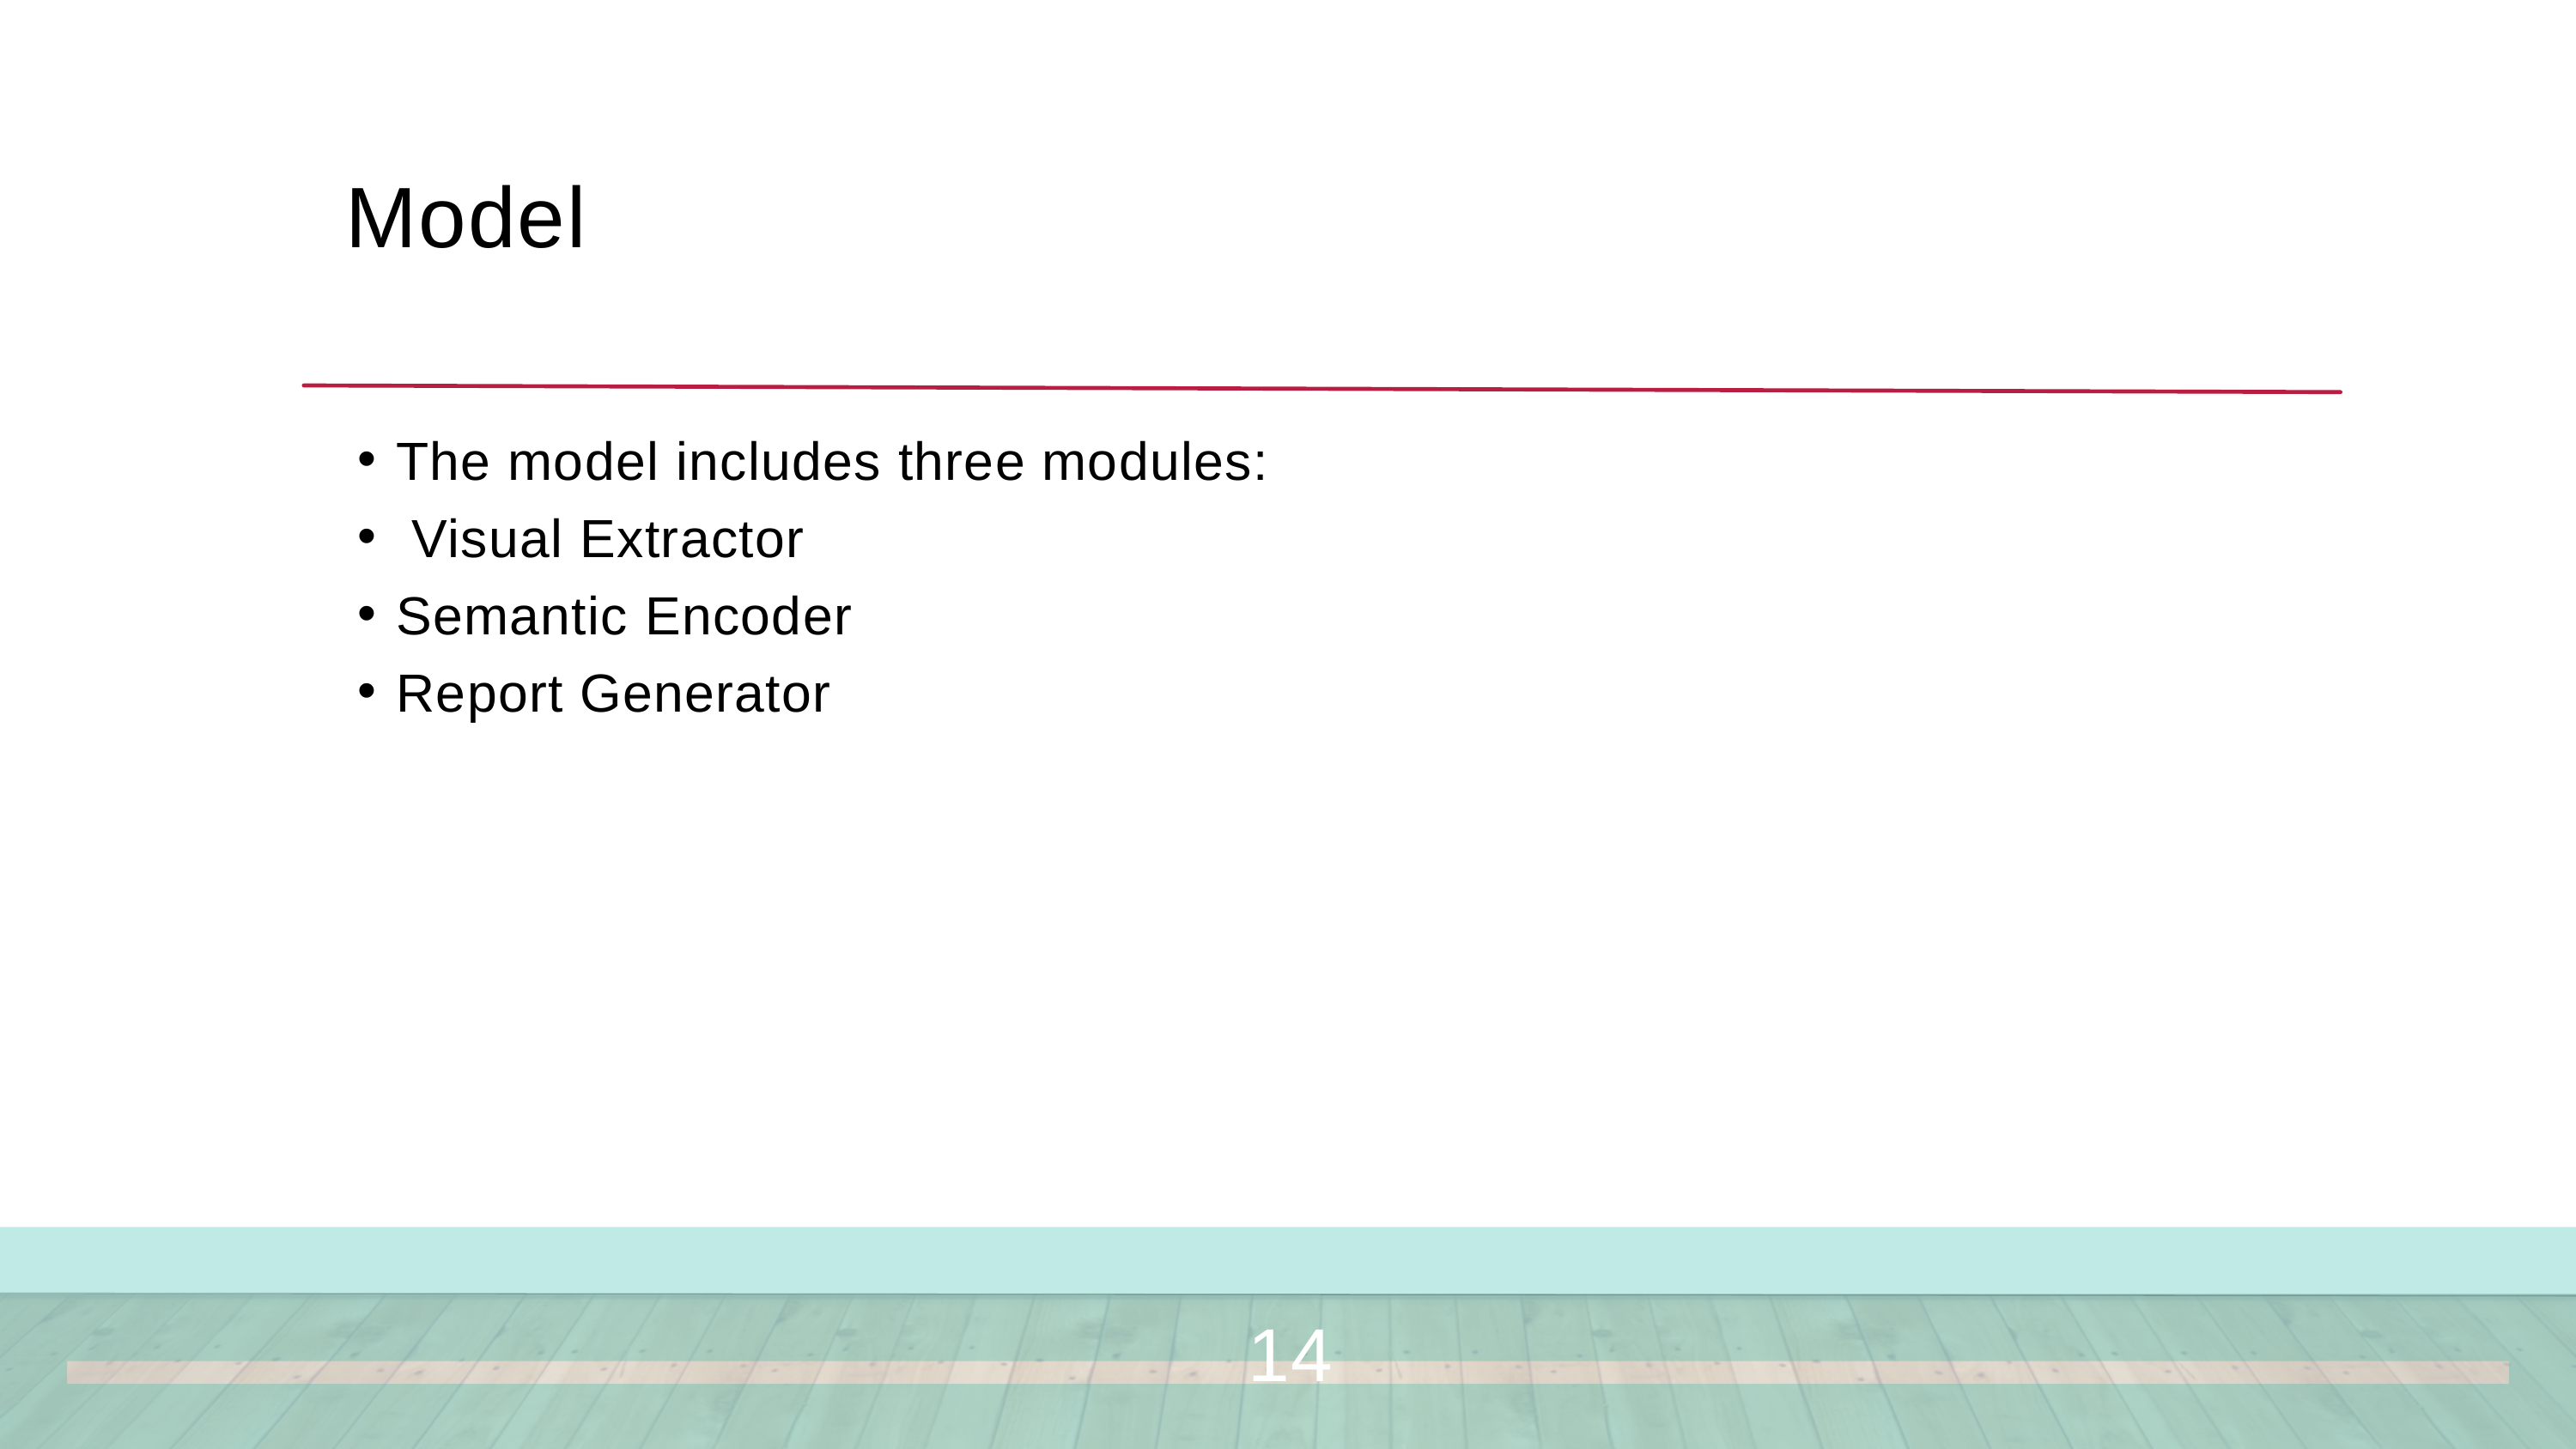

Model

The model includes three modules:
 Visual Extractor
Semantic Encoder
Report Generator

14